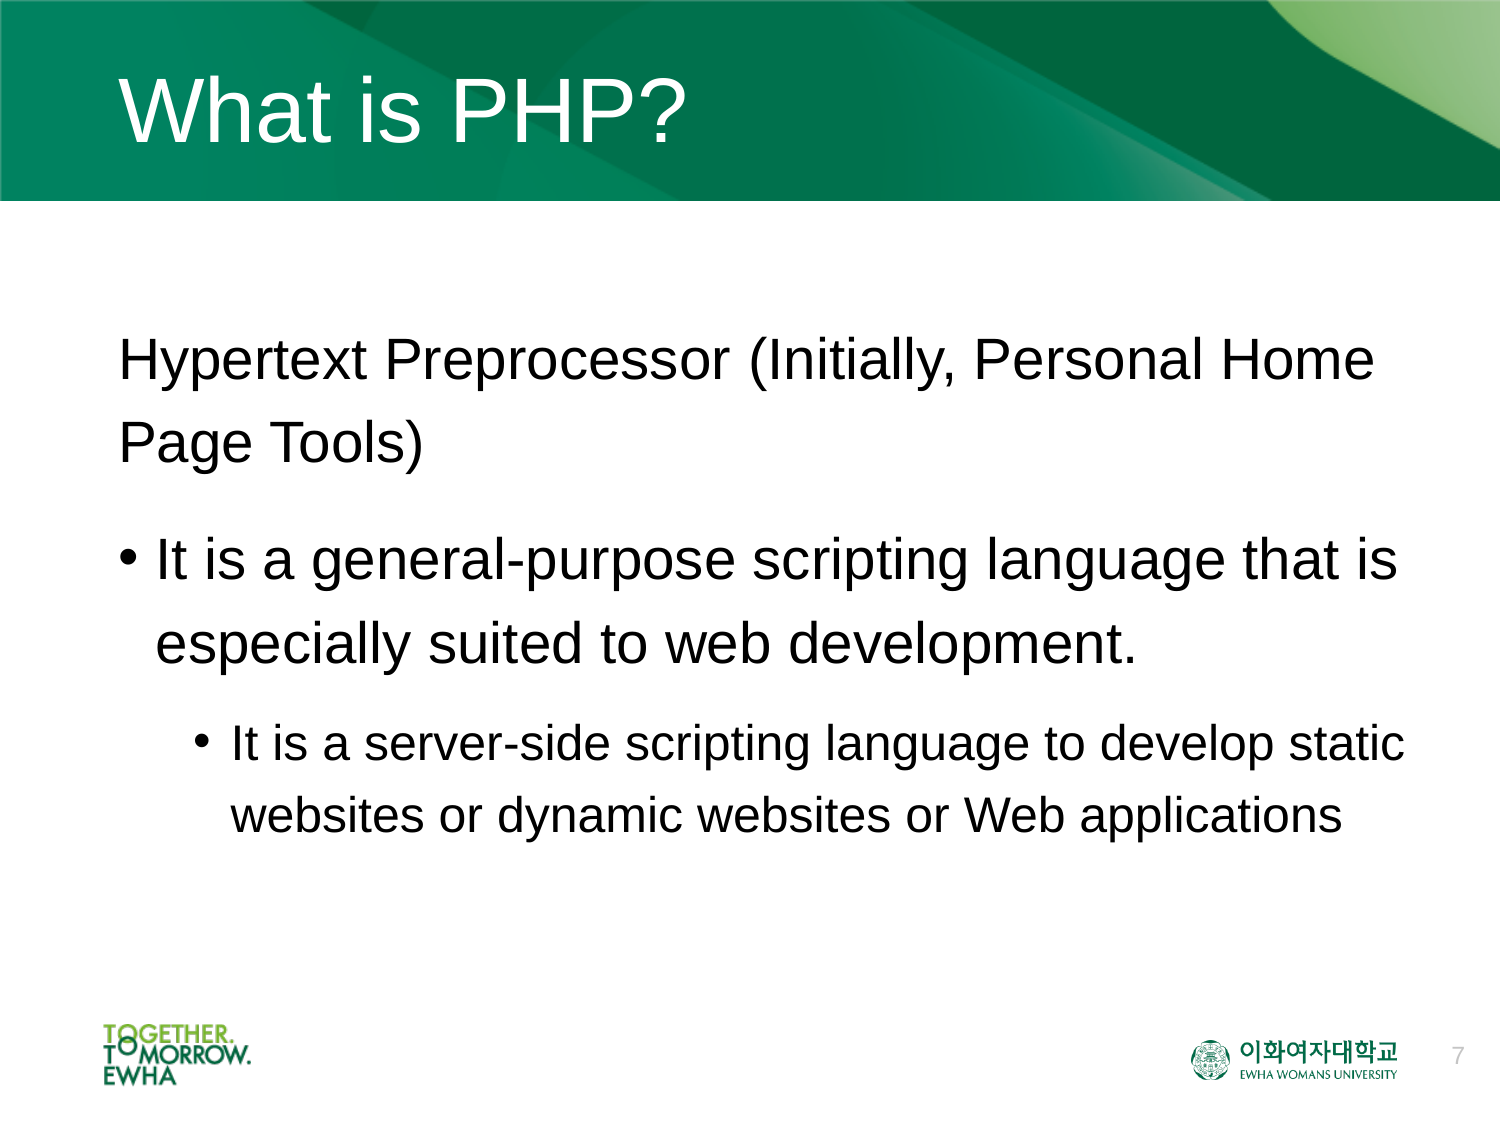

# What is PHP?
Hypertext Preprocessor (Initially, Personal Home Page Tools)
It is a general-purpose scripting language that is especially suited to web development.
It is a server-side scripting language to develop static websites or dynamic websites or Web applications
7